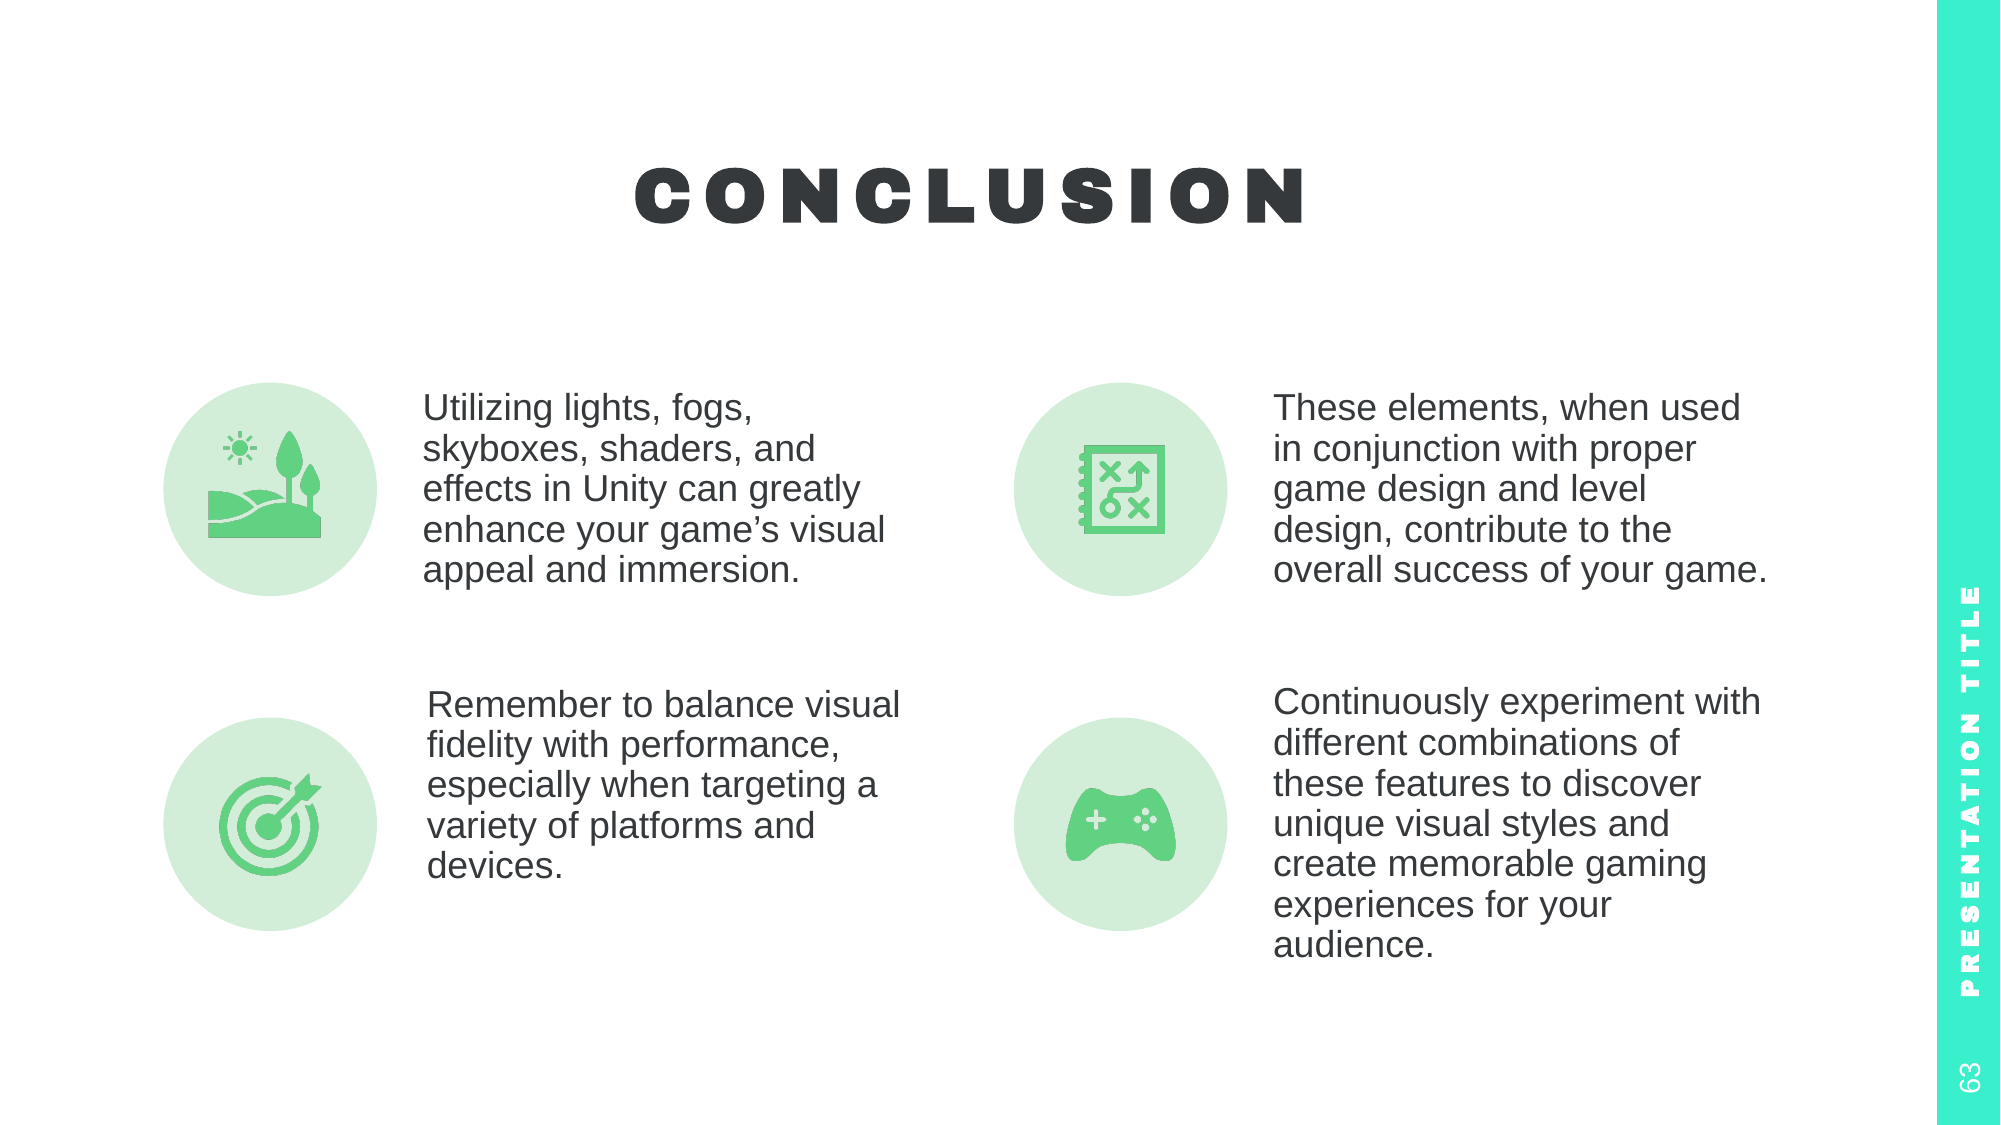

# Conclusion
Utilizing lights, fogs, skyboxes, shaders, and effects in Unity can greatly enhance your game’s visual appeal and immersion.
These elements, when used in conjunction with proper game design and level design, contribute to the overall success of your game.
Remember to balance visual fidelity with performance, especially when targeting a variety of platforms and devices.
Continuously experiment with different combinations of these features to discover unique visual styles and create memorable gaming experiences for your audience.
Presentation Title
63